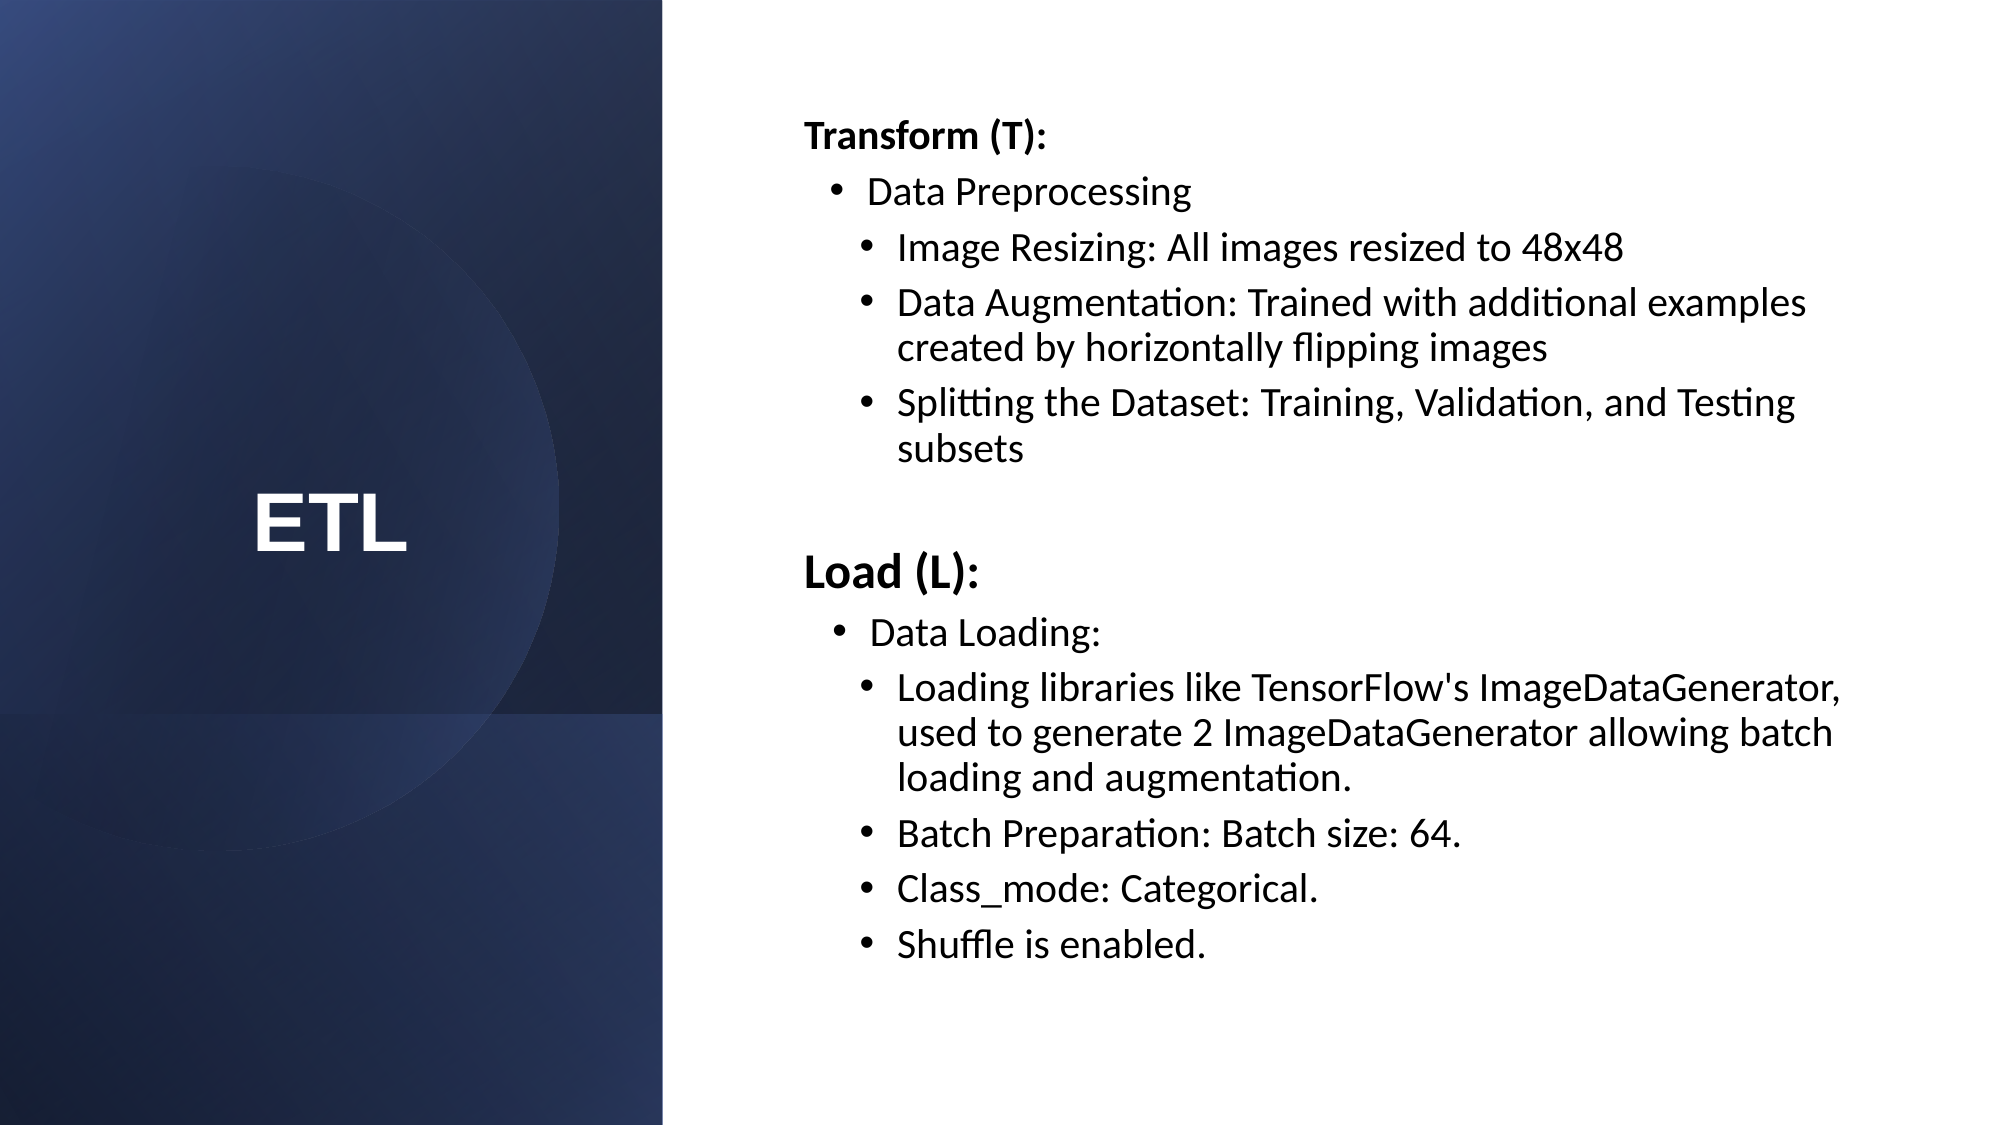

Transform (T):
Data Preprocessing
Image Resizing: All images resized to 48x48
Data Augmentation: Trained with additional examples created by horizontally flipping images
Splitting the Dataset: Training, Validation, and Testing subsets

Load (L):
Data Loading:
Loading libraries like TensorFlow's ImageDataGenerator, used to generate 2 ImageDataGenerator allowing batch loading and augmentation.
Batch Preparation: Batch size: 64.
Class_mode: Categorical.
Shuffle is enabled.

# ETL